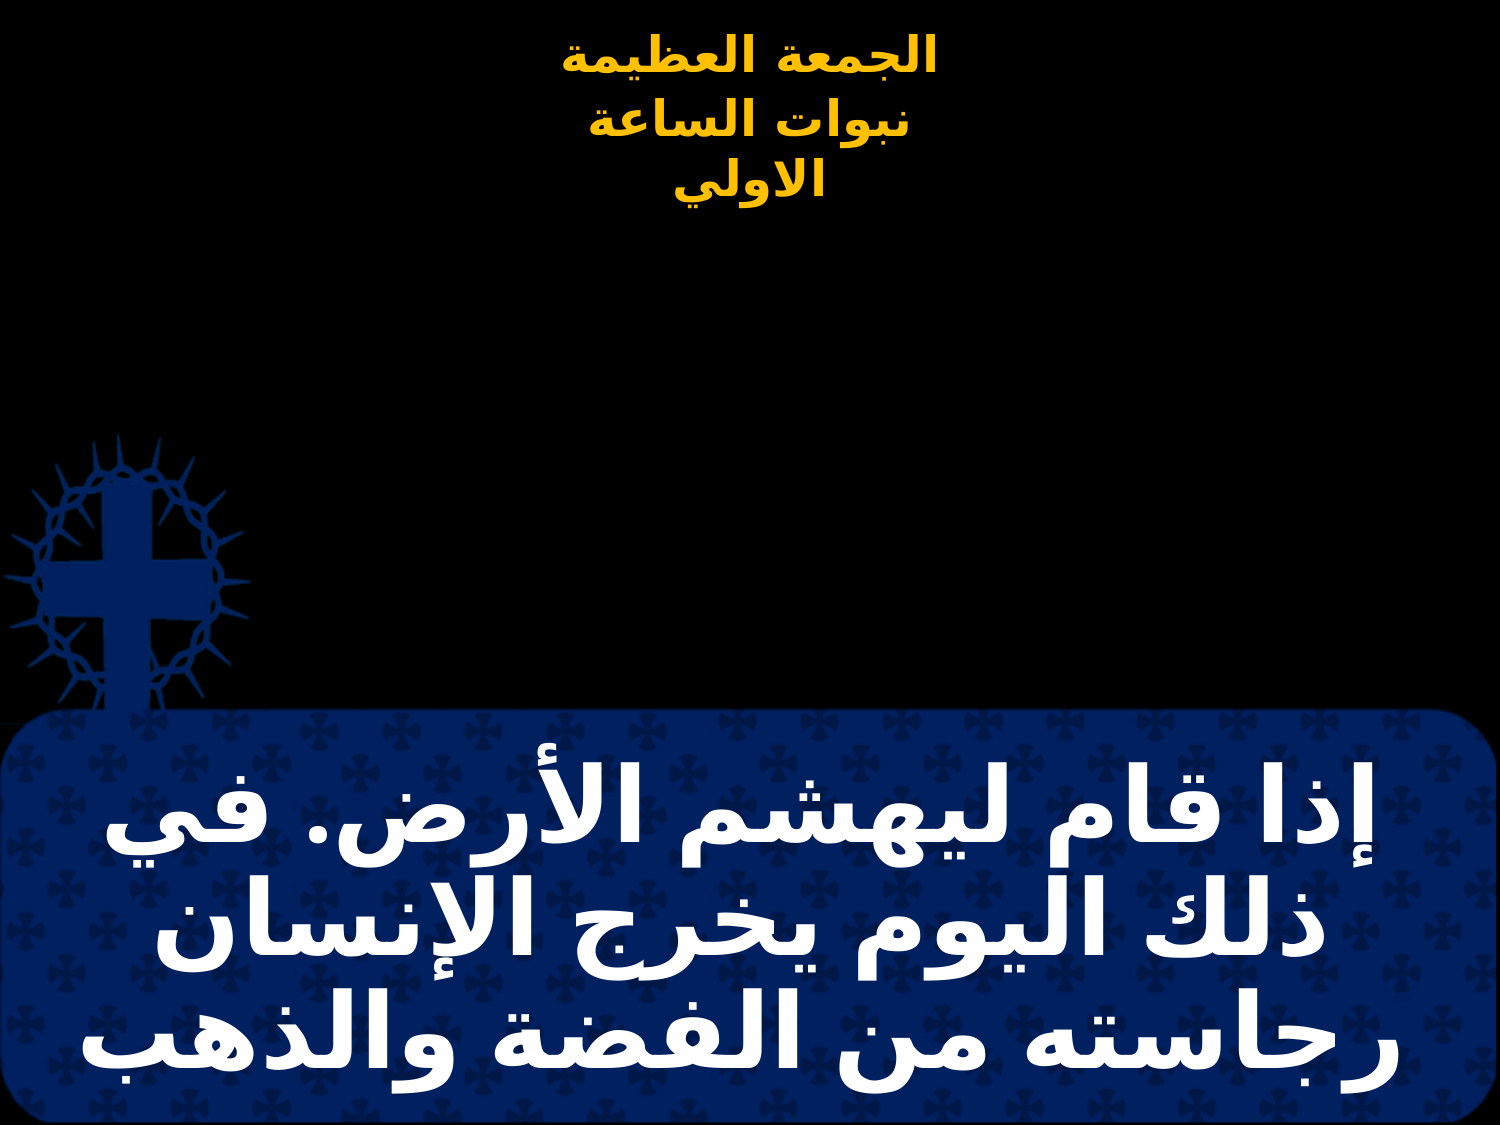

# إذا قام ليهشم الأرض. في ذلك اليوم يخرج الإنسان رجاسته من الفضة والذهب